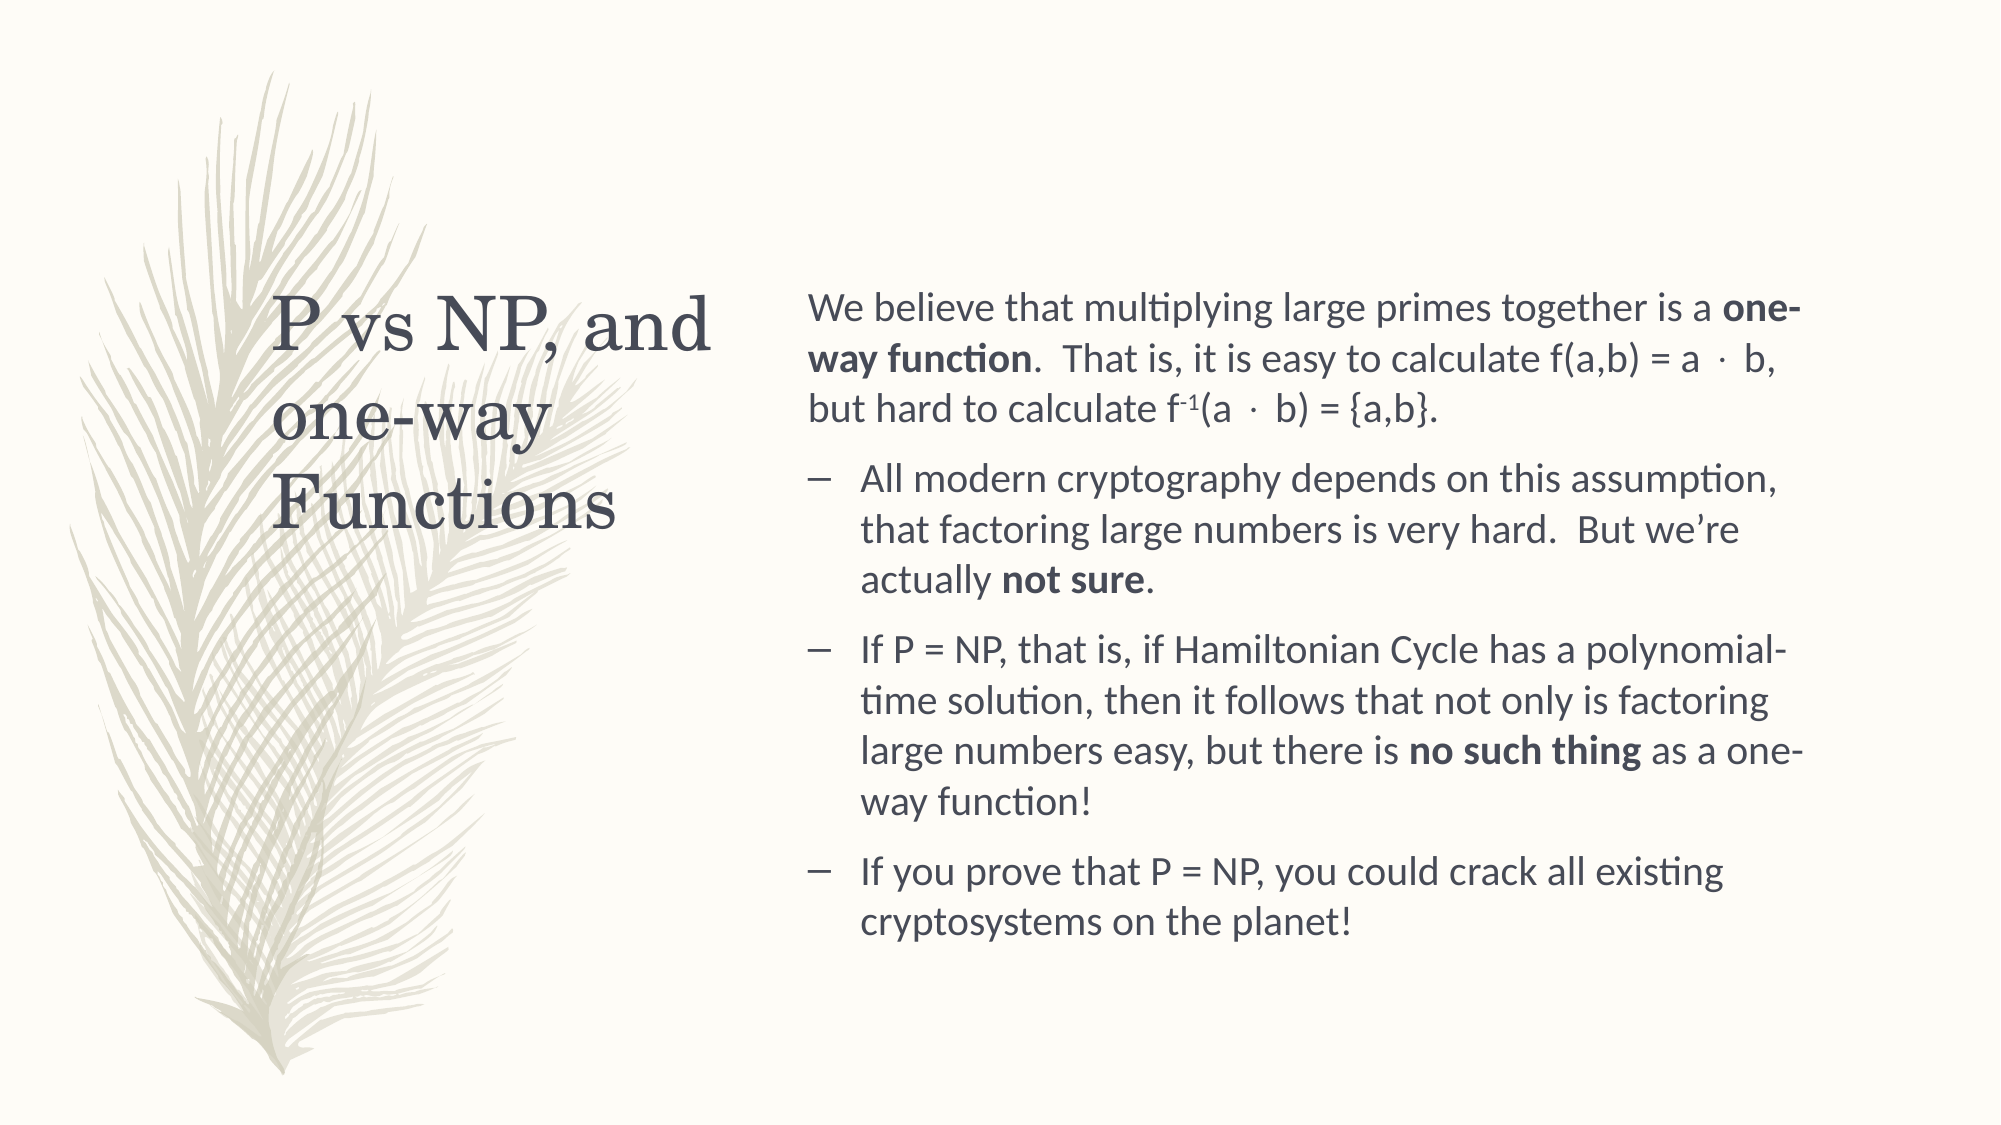

# P vs NP, and one-way Functions
We believe that multiplying large primes together is a one-way function.  That is, it is easy to calculate f(a,b) = a ⋅ b, but hard to calculate f-1(a ⋅ b) = {a,b}.
All modern cryptography depends on this assumption, that factoring large numbers is very hard.  But we’re actually not sure.
If P = NP, that is, if Hamiltonian Cycle has a polynomial-time solution, then it follows that not only is factoring large numbers easy, but there is no such thing as a one-way function!
If you prove that P = NP, you could crack all existing cryptosystems on the planet!